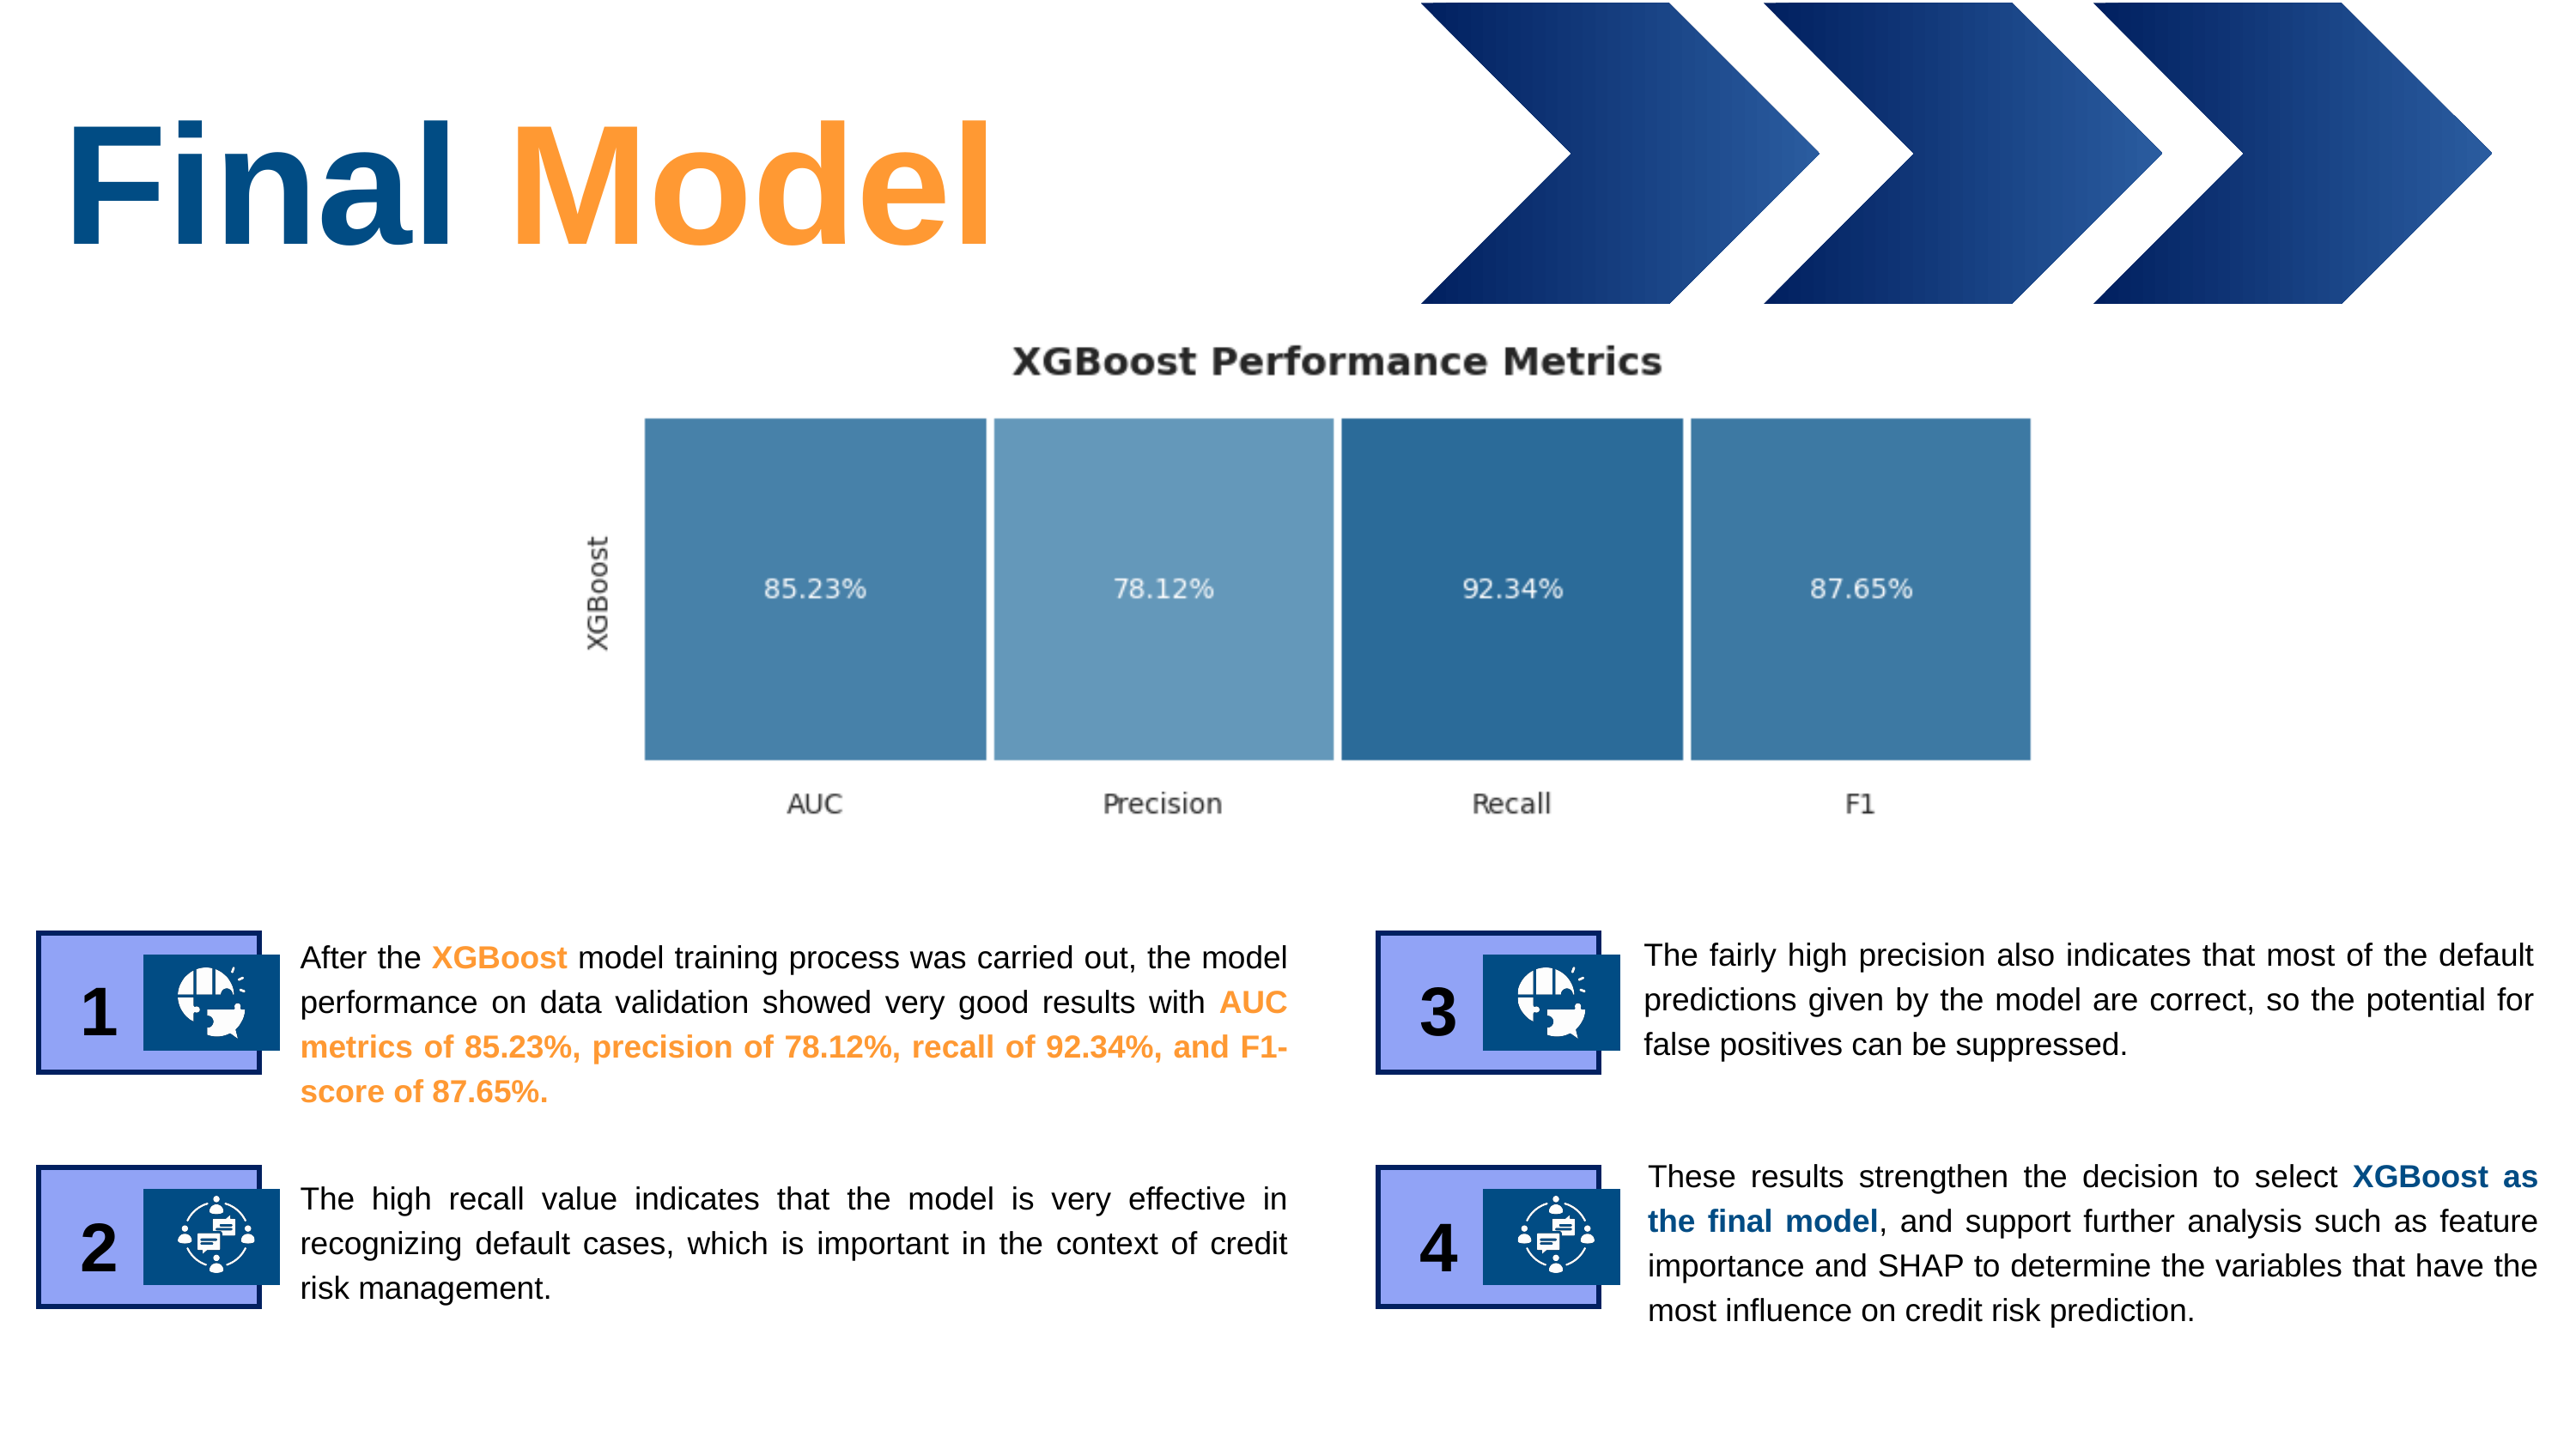

Final Model

The fairly high precision also indicates that most of the default predictions given by the model are correct, so the potential for false positives can be suppressed.
After the XGBoost model training process was carried out, the model performance on data validation showed very good results with AUC metrics of 85.23%, precision of 78.12%, recall of 92.34%, and F1-score of 87.65%.

1

2

3

4

These results strengthen the decision to select XGBoost as the final model, and support further analysis such as feature importance and SHAP to determine the variables that have the most influence on credit risk prediction.
The high recall value indicates that the model is very effective in recognizing default cases, which is important in the context of credit risk management.